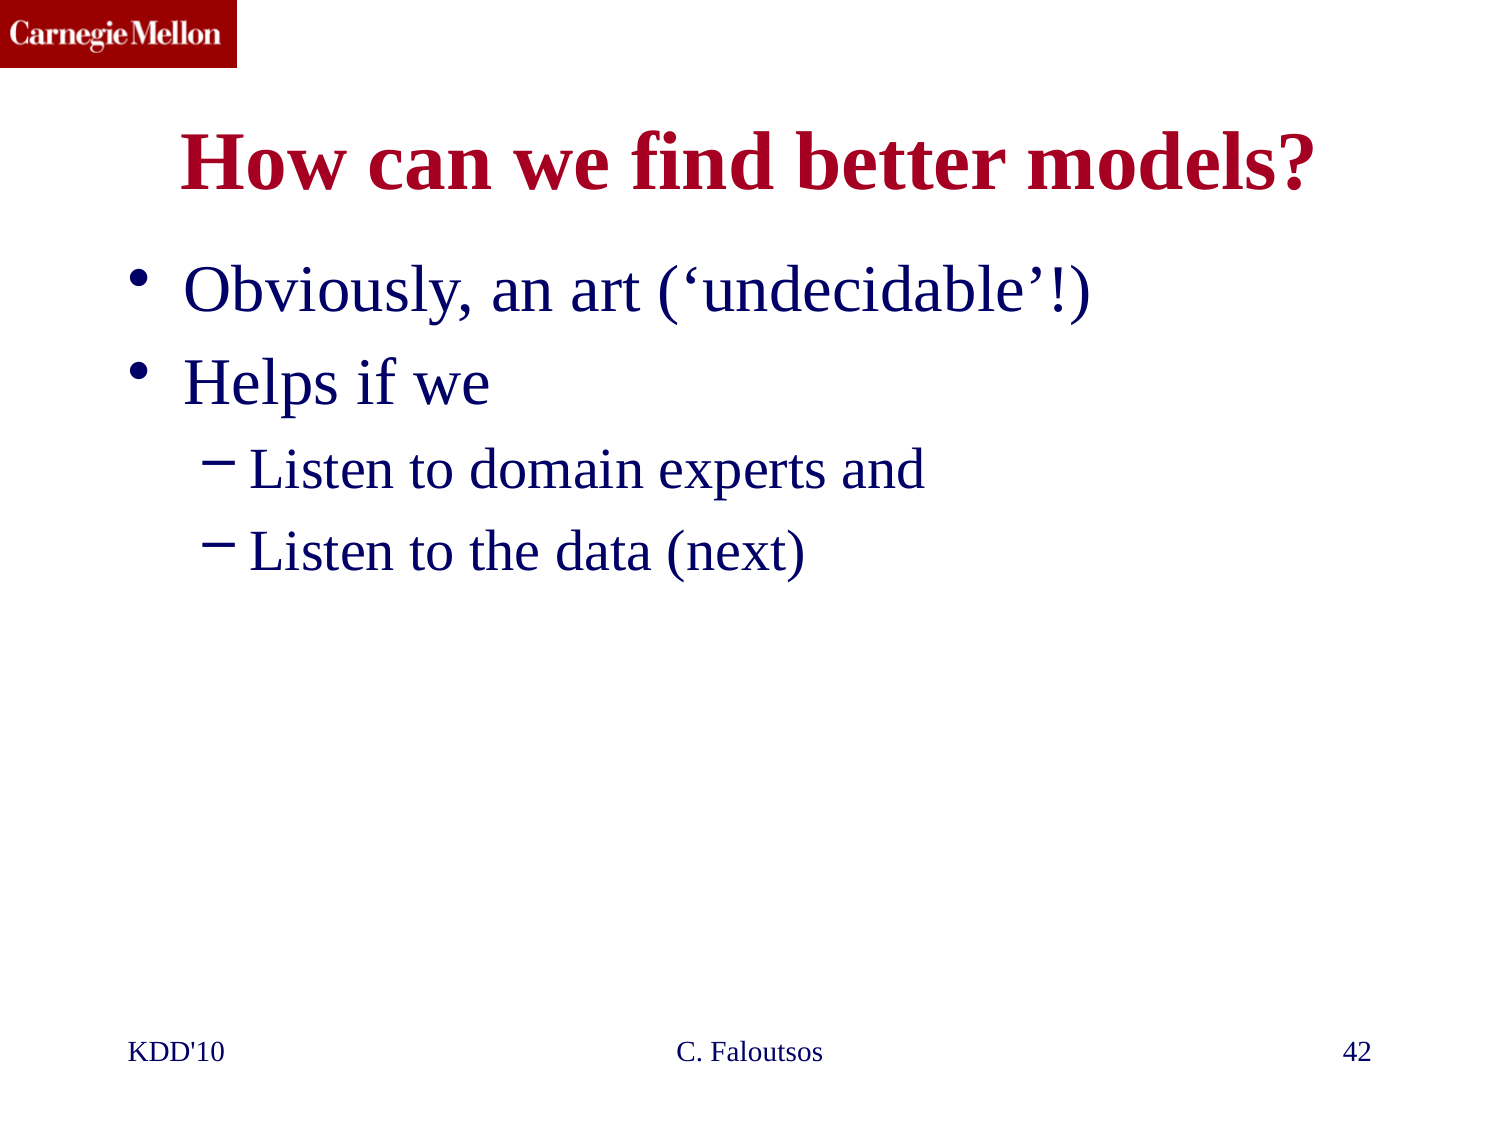

# How can we find better models?
Obviously, an art (‘undecidable’!)
Helps if we
Listen to domain experts and
Listen to the data (next)
KDD'10
C. Faloutsos
42